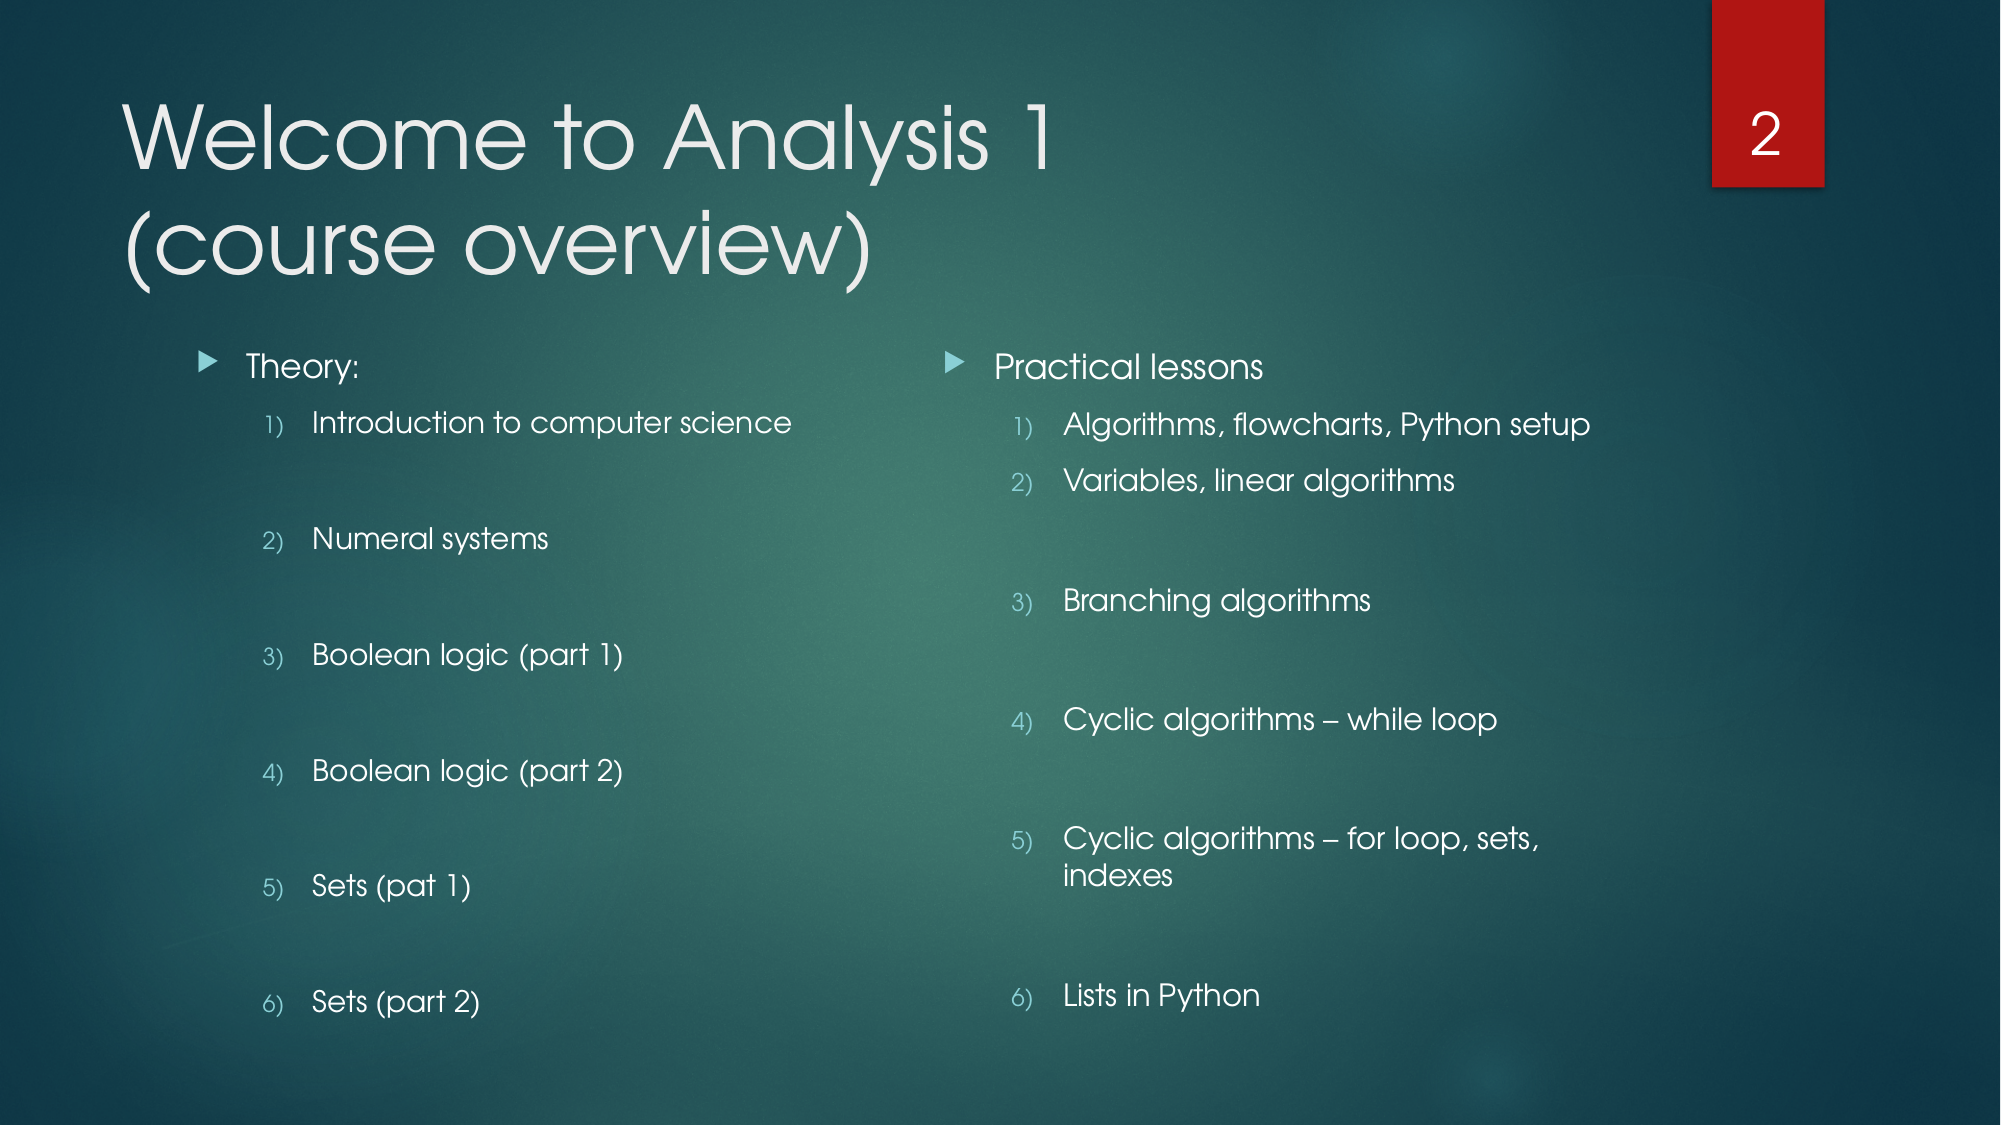

2
# Welcome to Analysis 1 (course overview)
Practical lessons
Algorithms, flowcharts, Python setup
Variables, linear algorithms

Branching algorithms

Cyclic algorithms – while loop

Cyclic algorithms – for loop, sets, indexes

Lists in Python
Theory:
Introduction to computer science

Numeral systems

Boolean logic (part 1)

Boolean logic (part 2)

Sets (pat 1)

Sets (part 2)